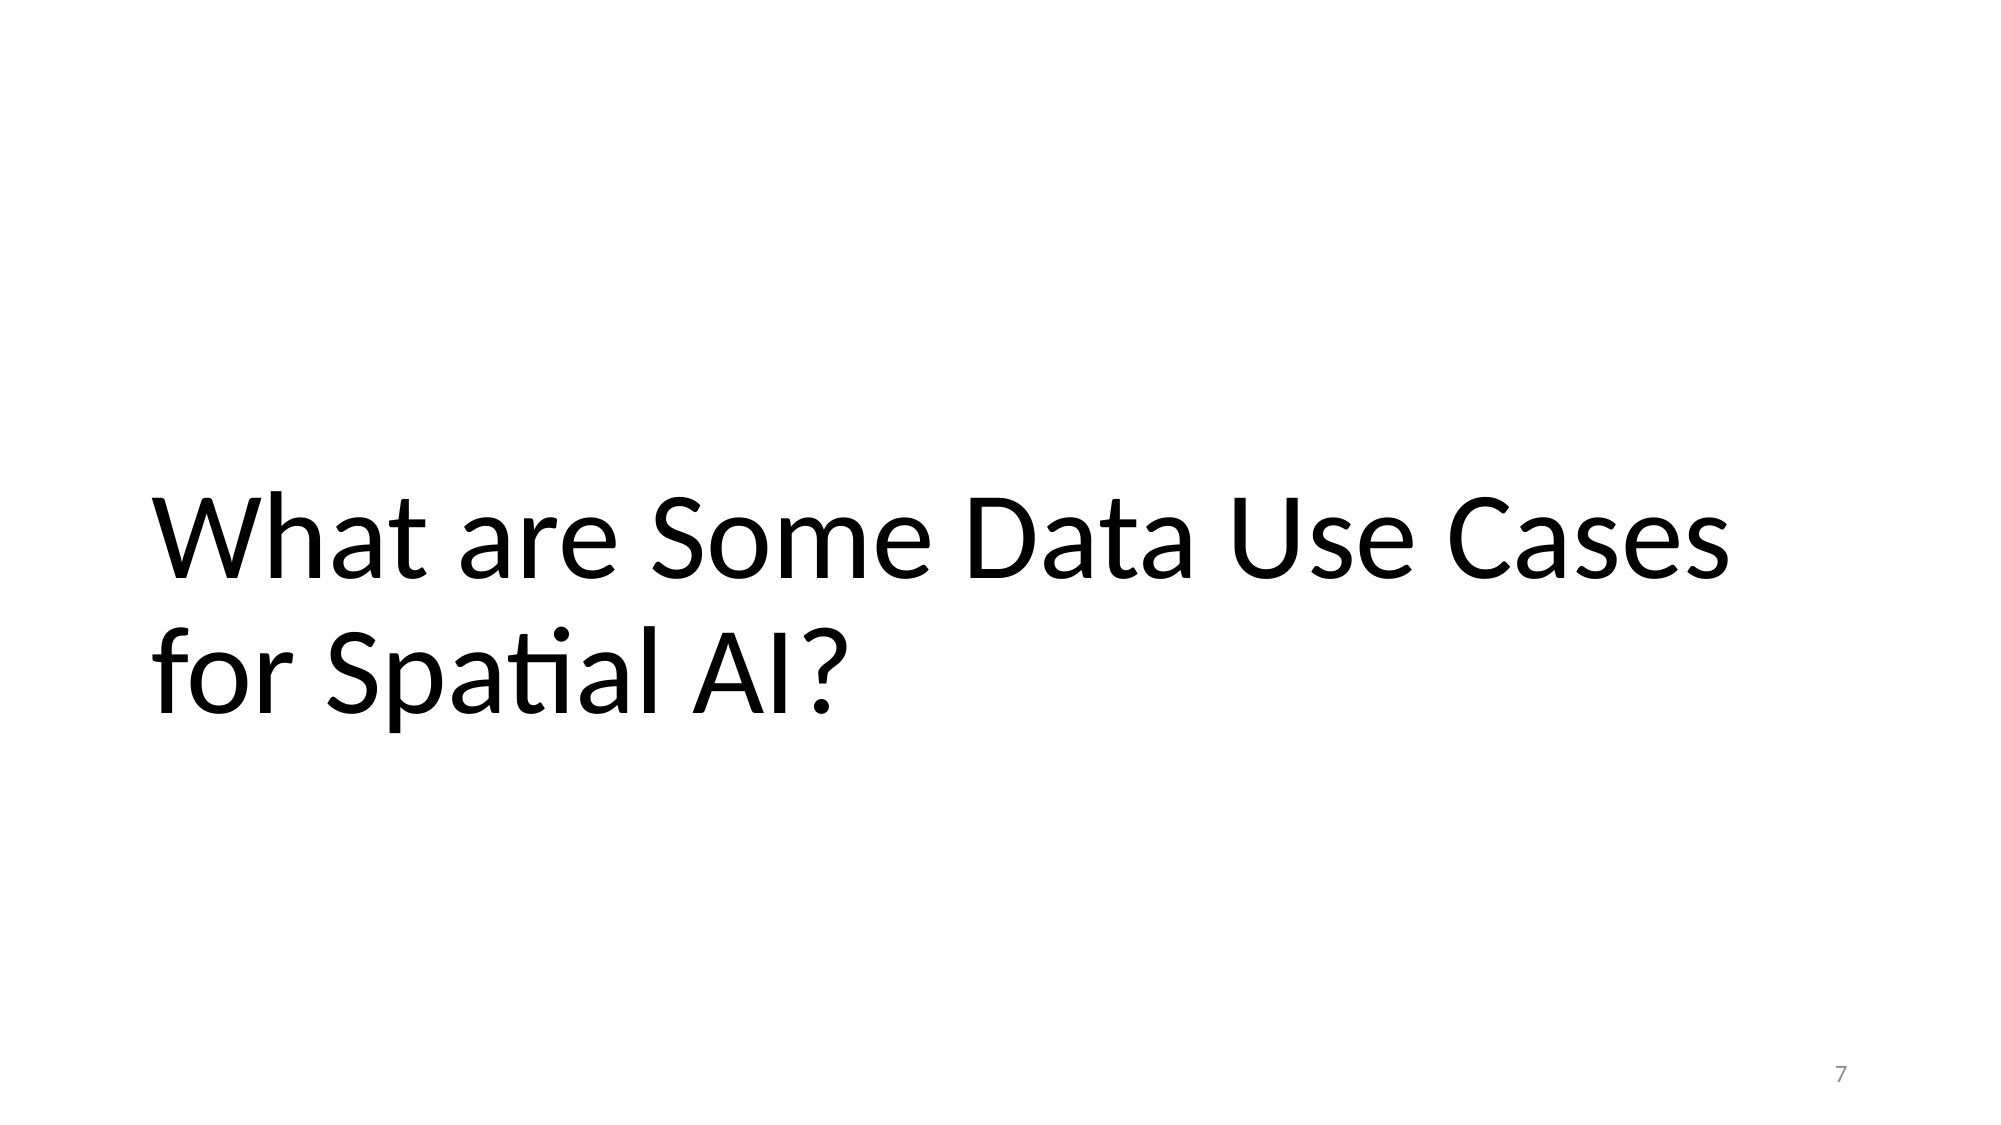

# What are Some Data Use Cases for Spatial AI?

7